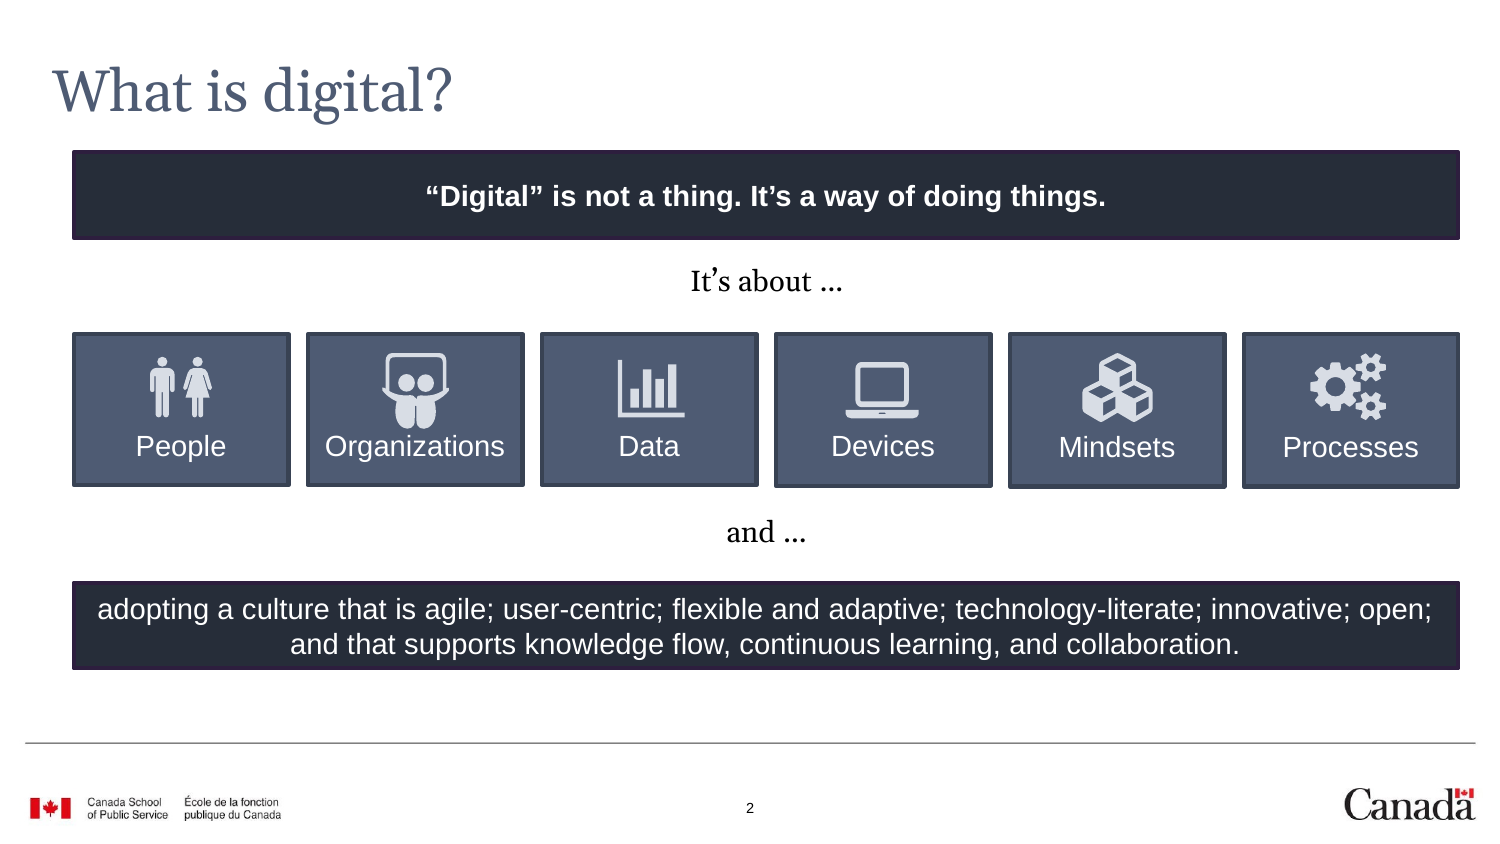

# What is digital?
“Digital” is not a thing. It’s a way of doing things.
It’s about …

People

Organizations

Data

Devices

Mindsets

Processes

and …
adopting a culture that is agile; user-centric; flexible and adaptive; technology-literate; innovative; open; and that supports knowledge flow, continuous learning, and collaboration.
2